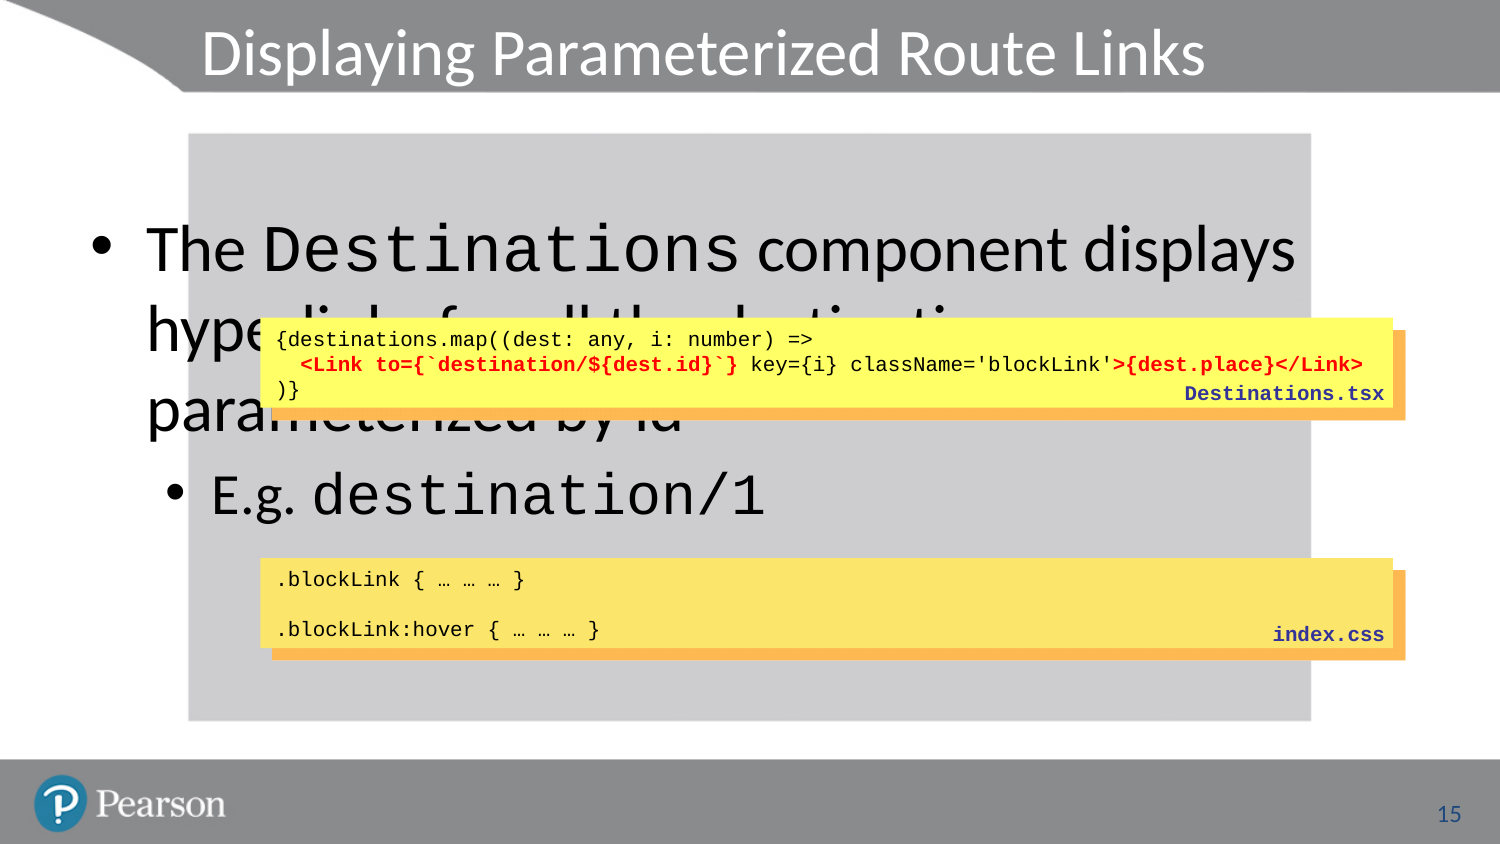

# Displaying Parameterized Route Links
The Destinations component displays hyperlinks for all the destinations, parameterized by id
E.g. destination/1

index.css defines styles so the links are uber-cool!
{destinations.map((dest: any, i: number) =>
  <Link to={`destination/${dest.id}`} key={i} className='blockLink'>{dest.place}</Link>
)}
Destinations.tsx
.blockLink { … … … }

.blockLink:hover { … … … }
index.css
15